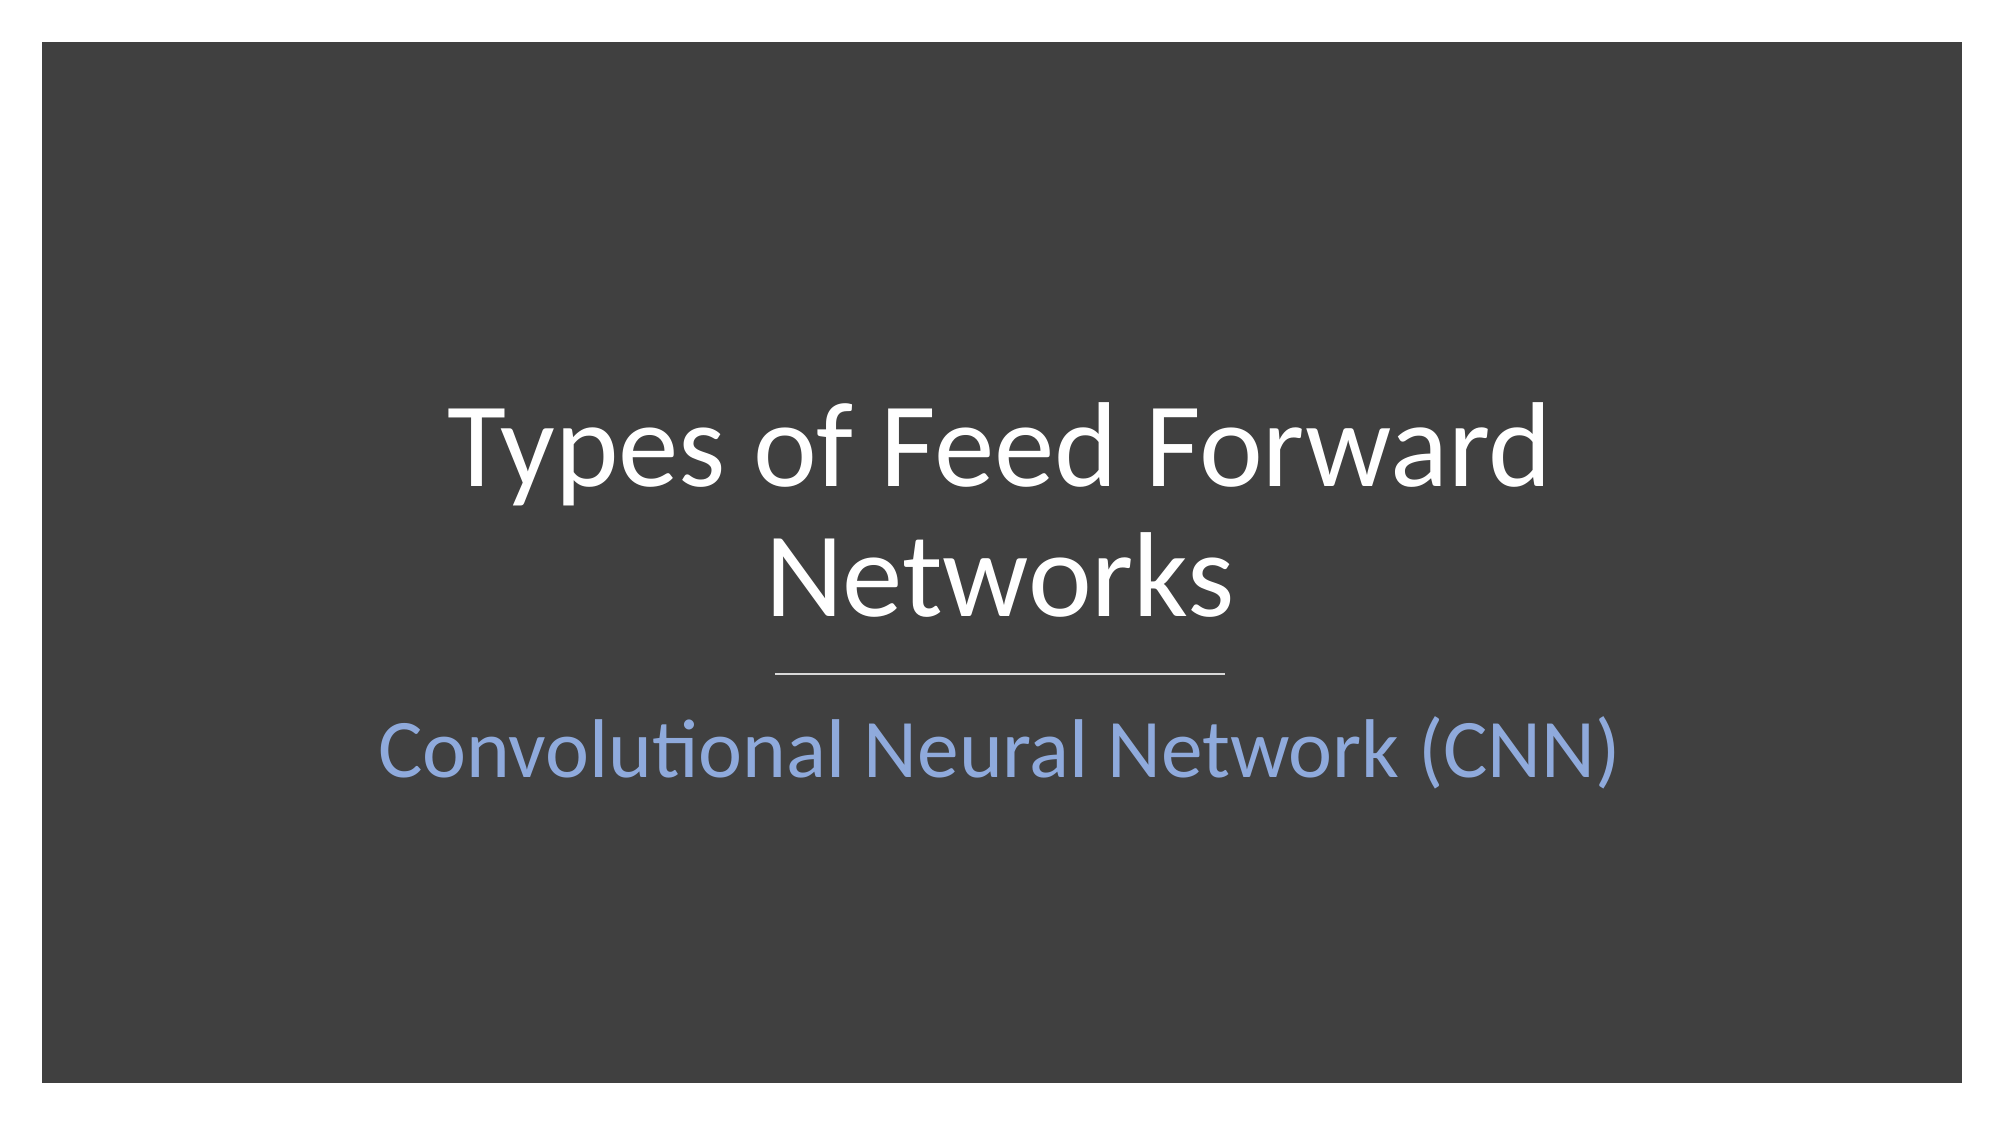

# Types of Feed Forward Networks
Convolutional Neural Network (CNN)